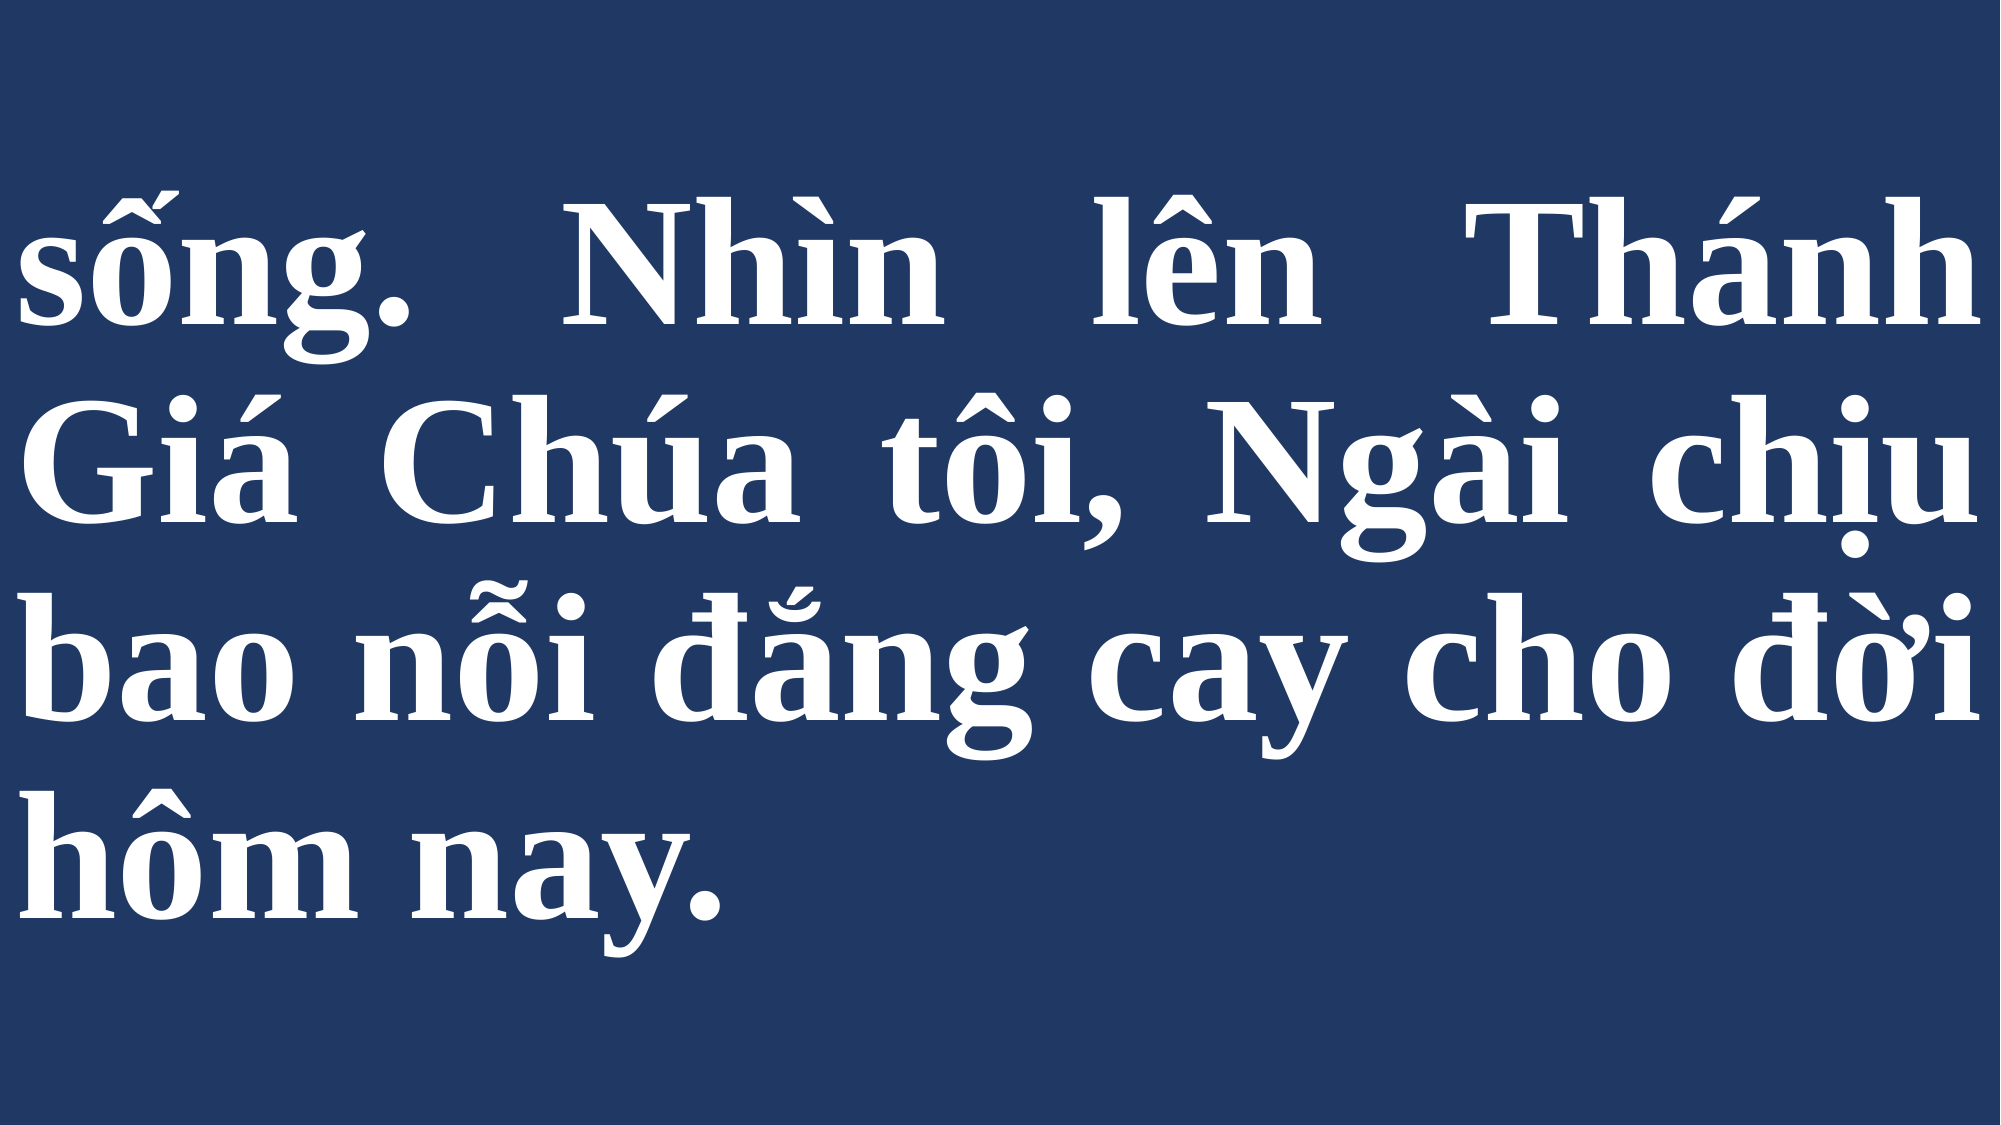

# sống. Nhìn lên Thánh Giá Chúa tôi, Ngài chịu bao nỗi đắng cay cho đời hôm nay.